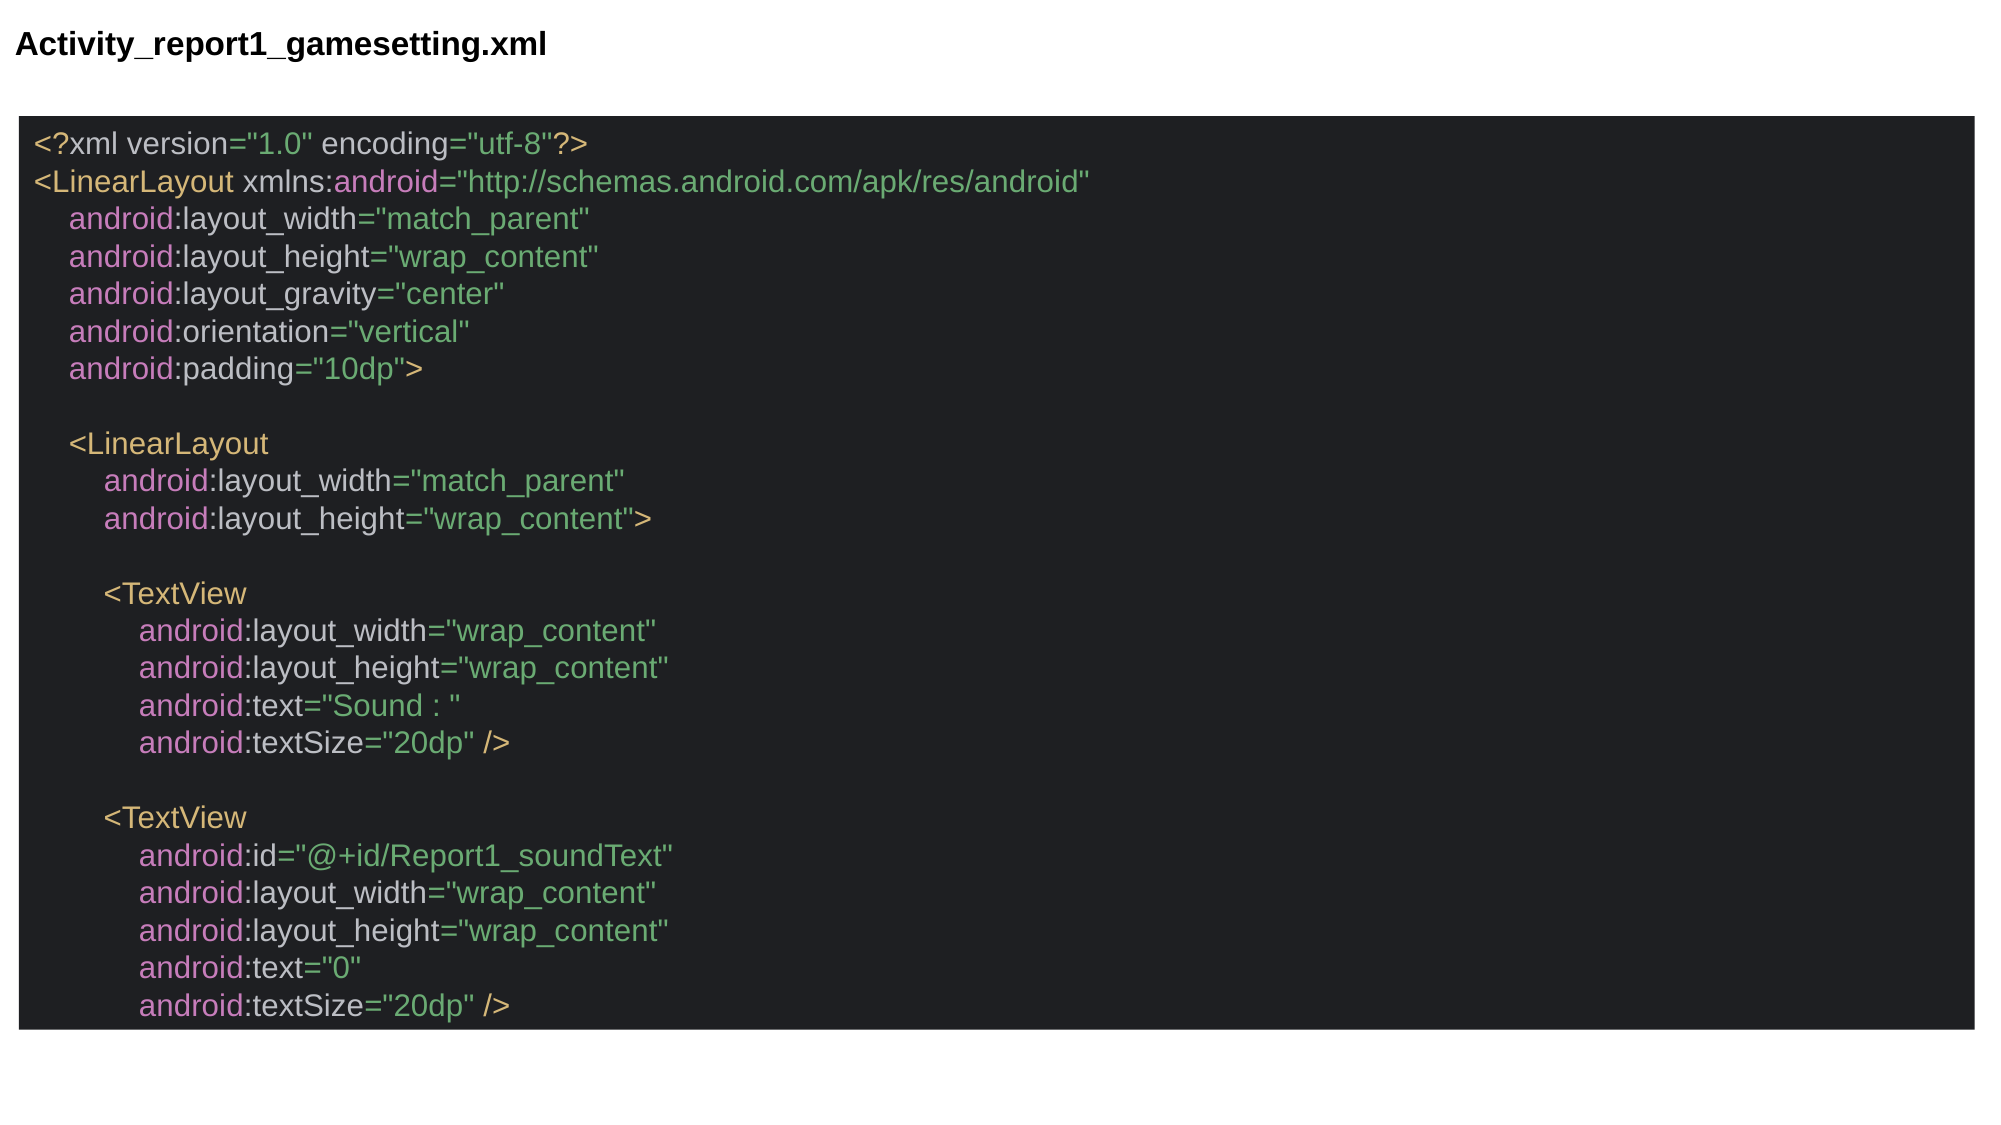

Activity_report1_gamesetting.xml

<?xml version="1.0" encoding="utf-8"?>
<LinearLayout xmlns:android="http://schemas.android.com/apk/res/android"
    android:layout_width="match_parent"
    android:layout_height="wrap_content"
    android:layout_gravity="center"
    android:orientation="vertical"
    android:padding="10dp">
    <LinearLayout
        android:layout_width="match_parent"
        android:layout_height="wrap_content">
        <TextView
            android:layout_width="wrap_content"
            android:layout_height="wrap_content"
            android:text="Sound : "
            android:textSize="20dp" />
        <TextView
            android:id="@+id/Report1_soundText"
            android:layout_width="wrap_content"
            android:layout_height="wrap_content"
            android:text="0"
            android:textSize="20dp" />